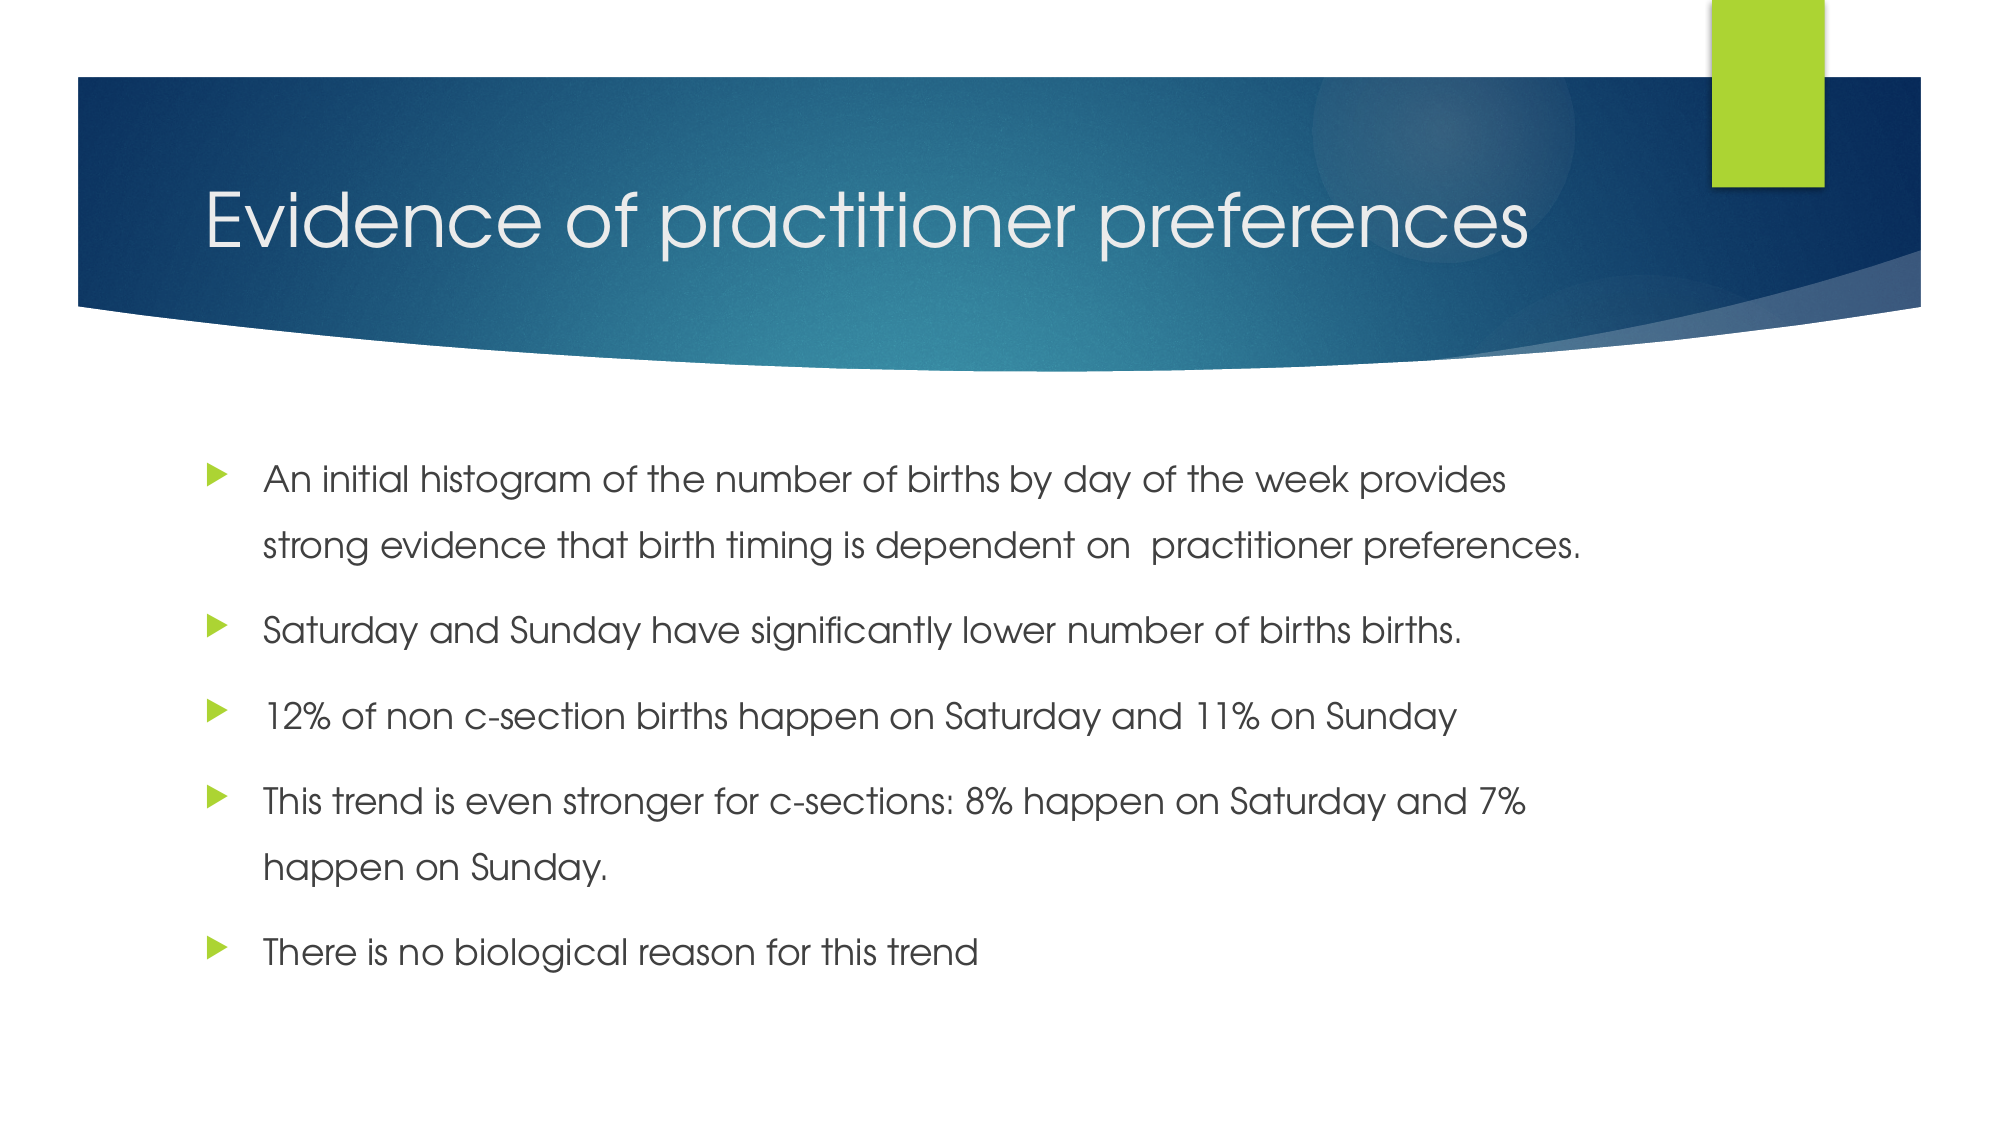

# Evidence of practitioner preferences
An initial histogram of the number of births by day of the week provides strong evidence that birth timing is dependent on  practitioner preferences.
Saturday and Sunday have significantly lower number of births births.
12% of non c-section births happen on Saturday and 11% on Sunday
This trend is even stronger for c-sections: 8% happen on Saturday and 7% happen on Sunday.
There is no biological reason for this trend